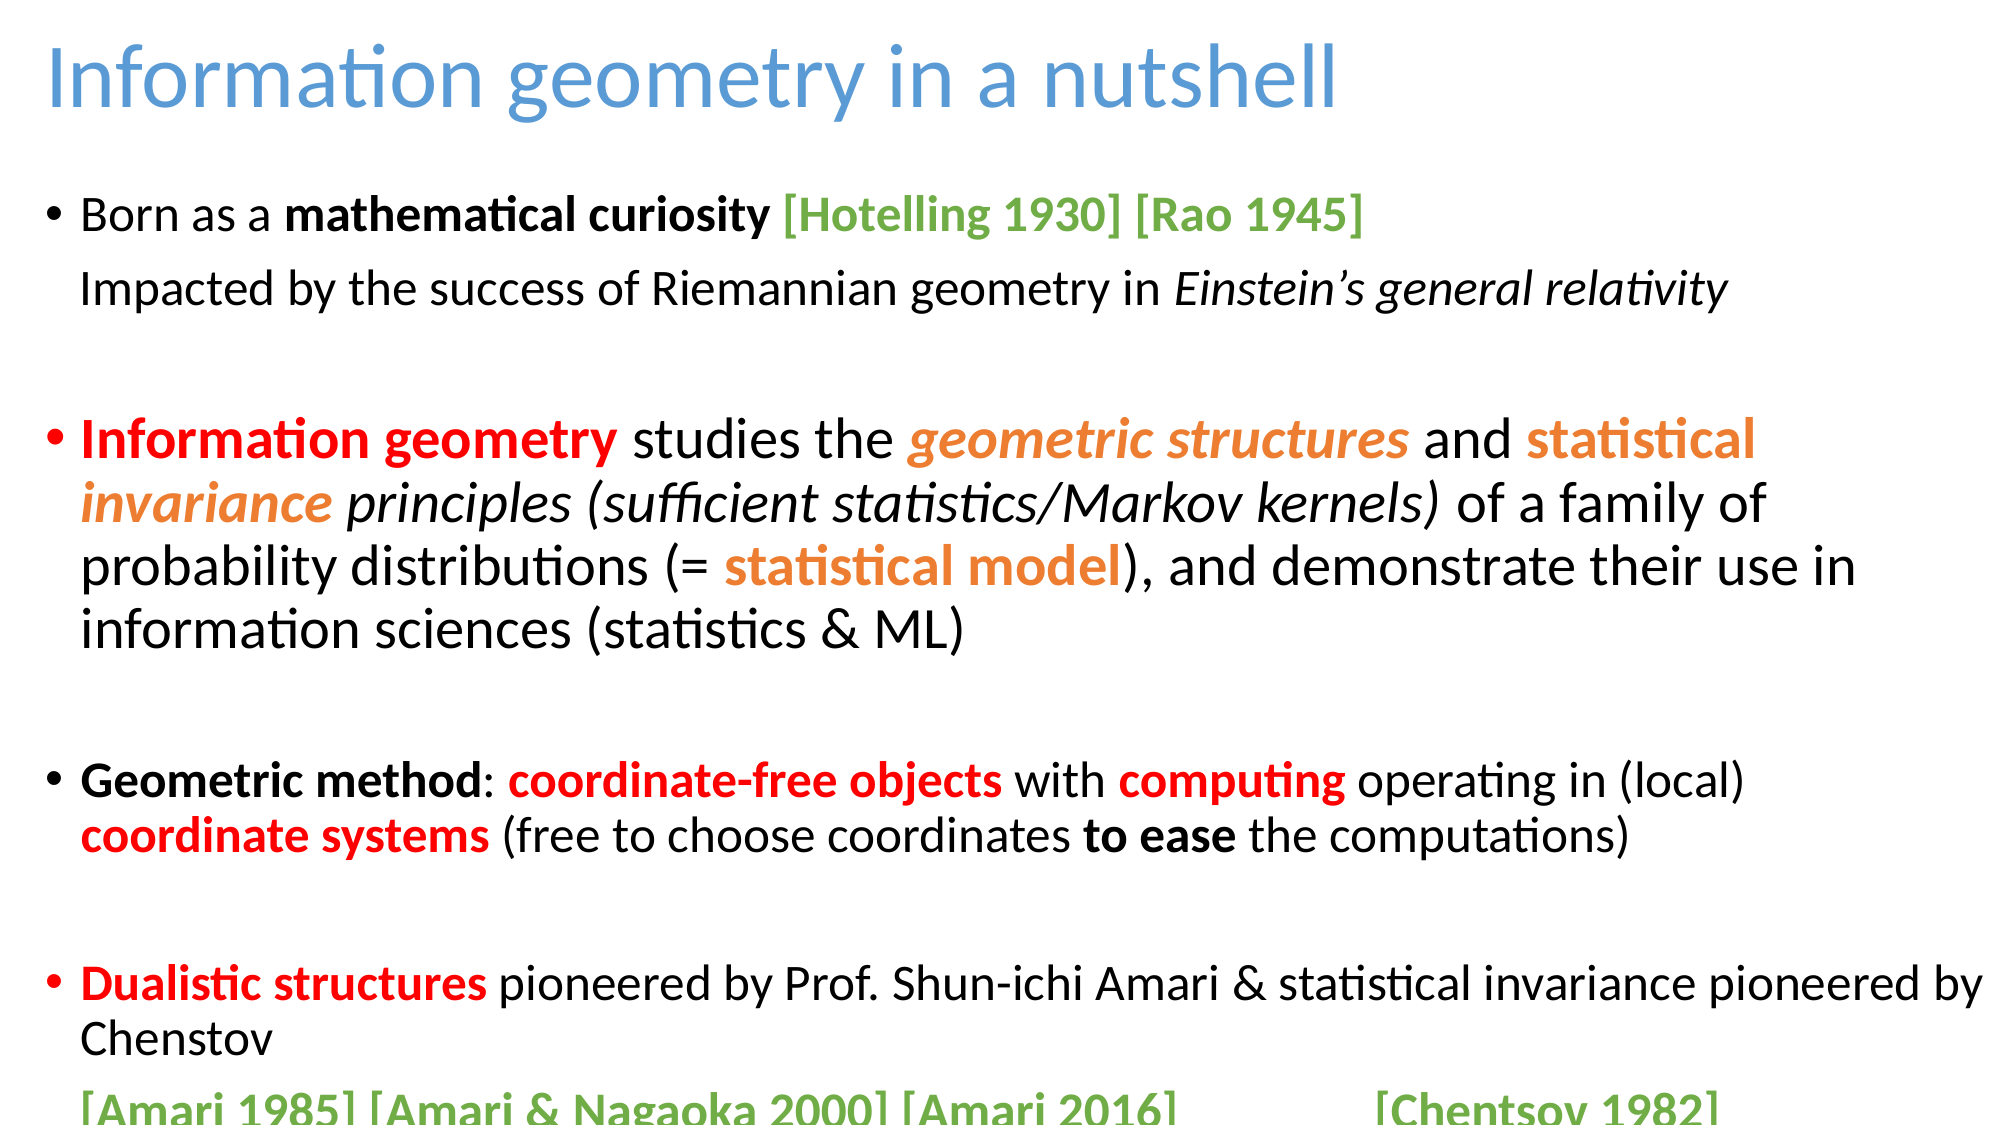

# Information geometry in a nutshell
Born as a mathematical curiosity [Hotelling 1930] [Rao 1945]
   Impacted by the success of Riemannian geometry in Einstein’s general relativity

Information geometry studies the geometric structures and statistical invariance principles (sufficient statistics/Markov kernels) of a family of probability distributions (= statistical model), and demonstrate their use in information sciences (statistics & ML)

Geometric method: coordinate-free objects with computing operating in (local) coordinate systems (free to choose coordinates to ease the computations)

Dualistic structures pioneered by Prof. Shun-ichi Amari & statistical invariance pioneered by Chenstov
   [Amari 1985] [Amari & Nagaoka 2000] [Amari 2016]                 [Chentsov 1982]